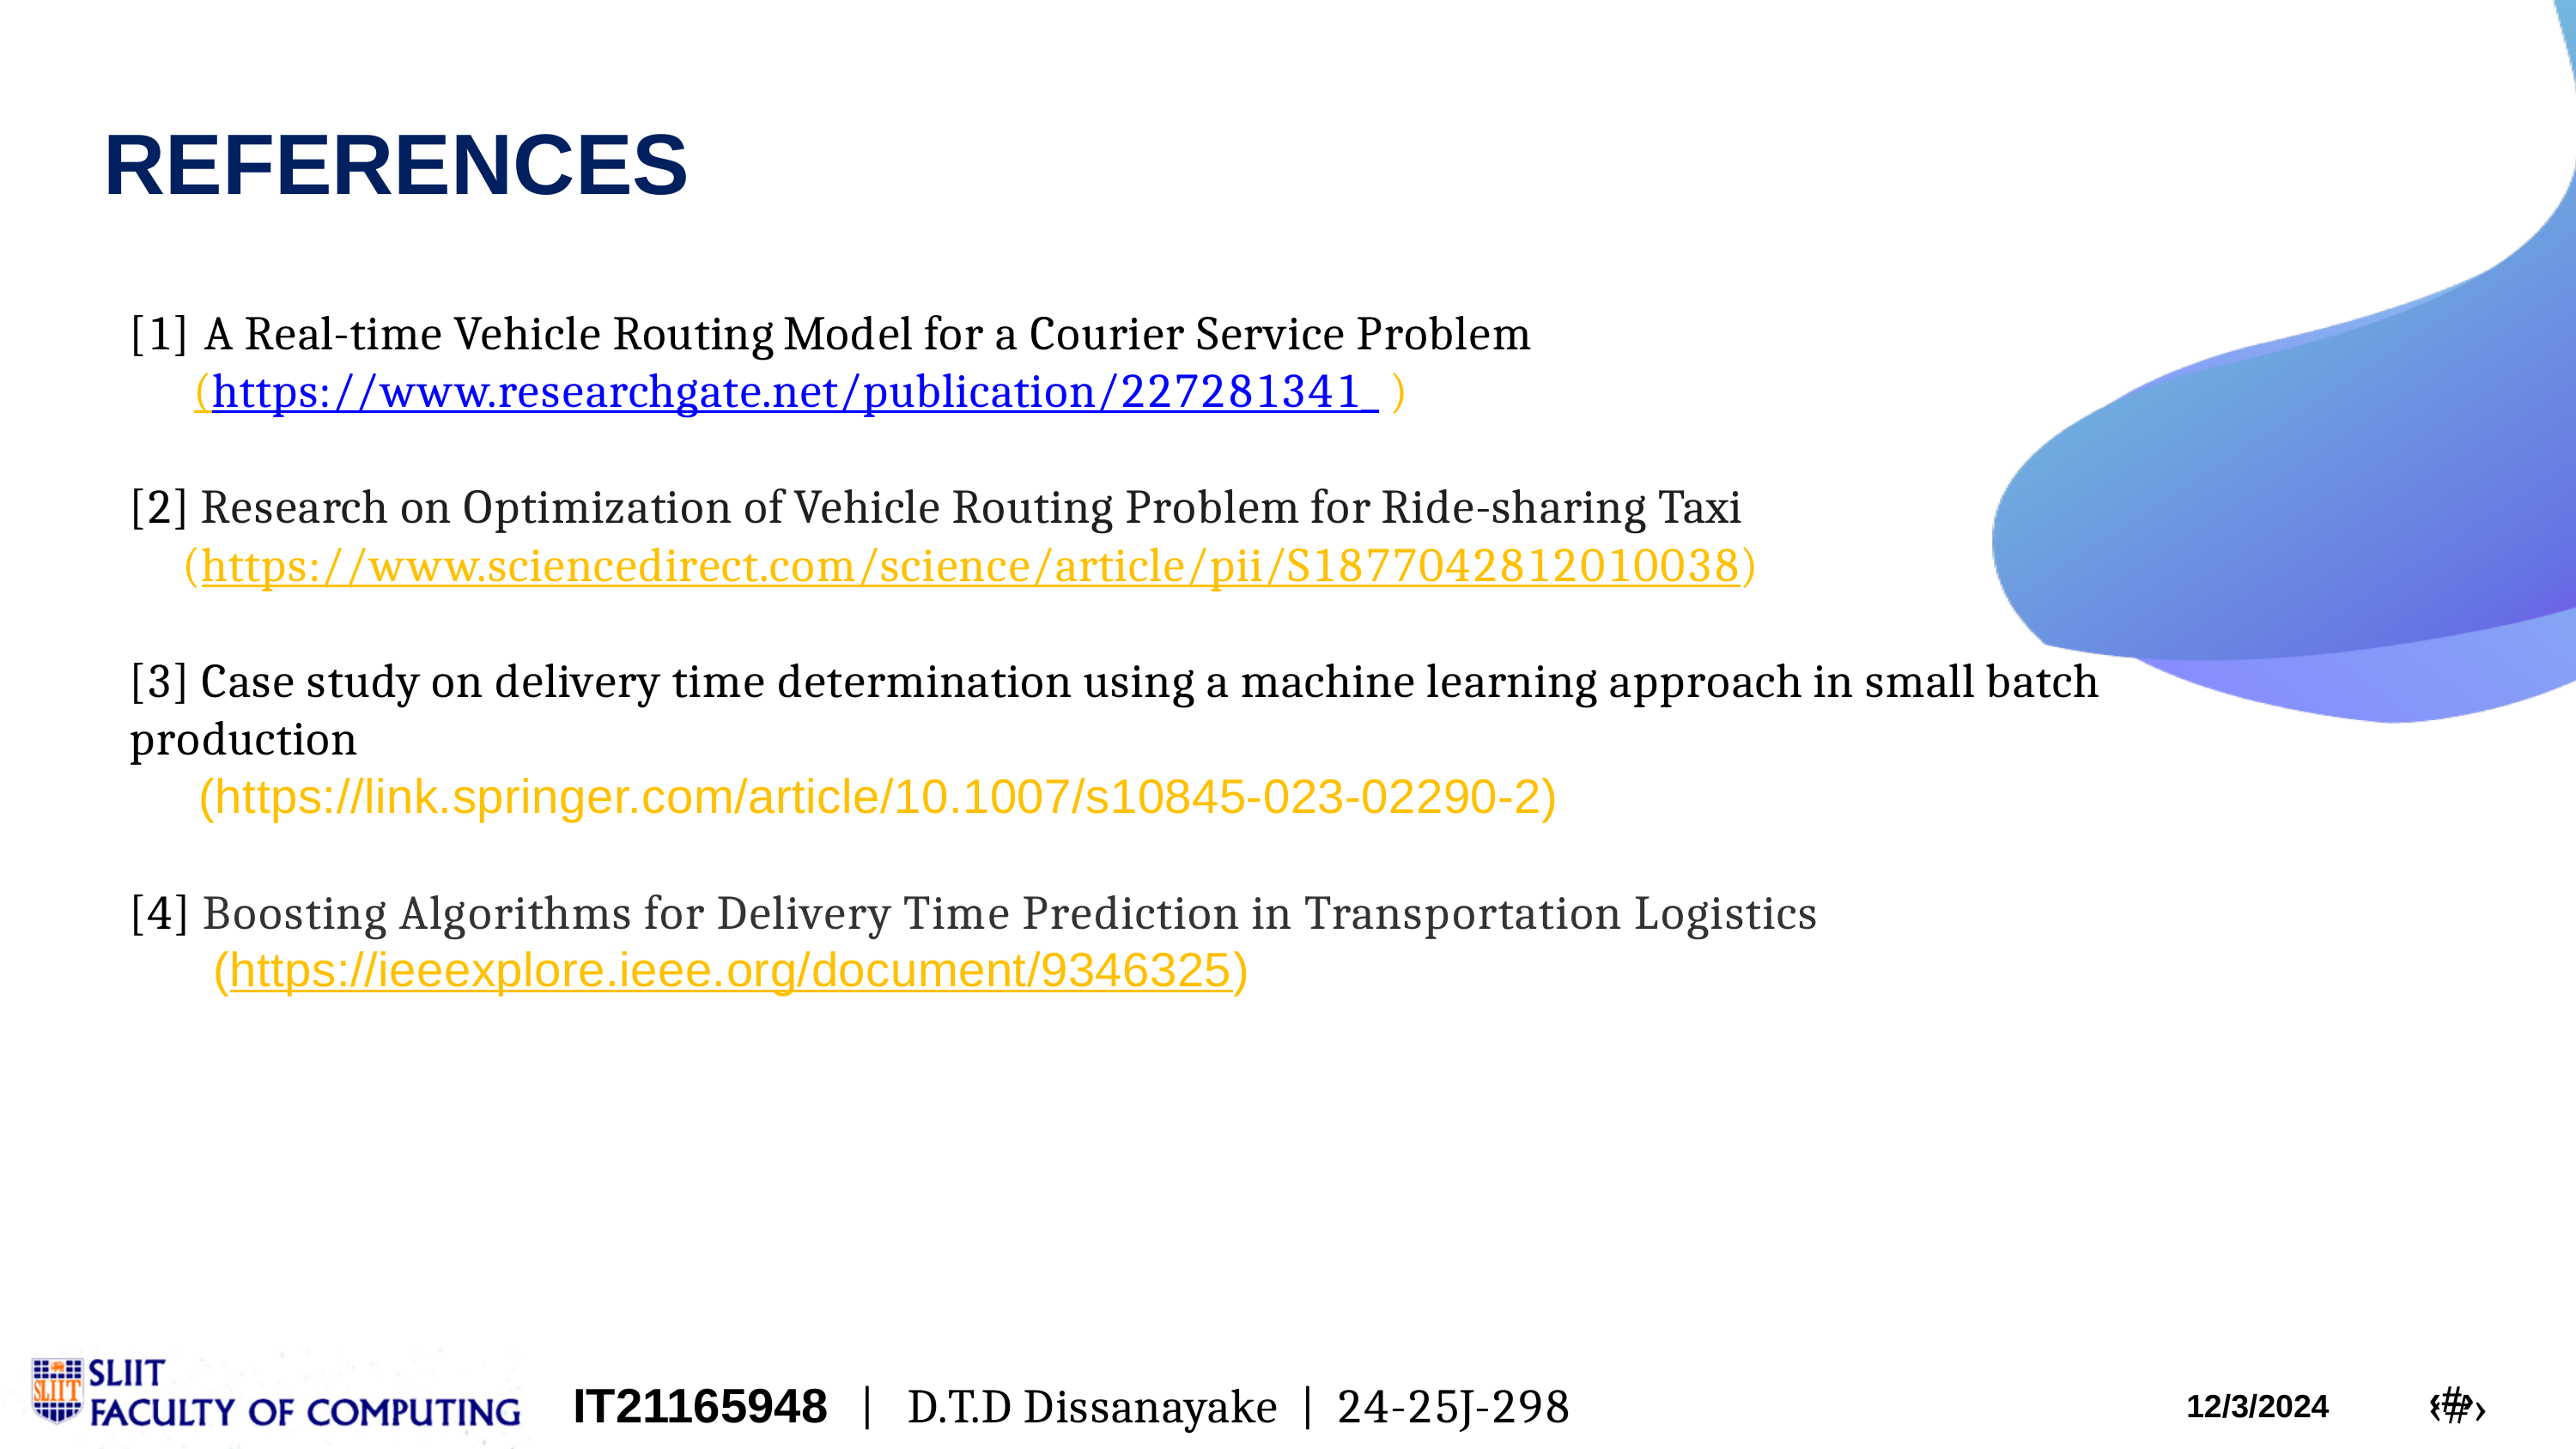

REFERENCES
[1] A Real-time Vehicle Routing Model for a Courier Service Problem
      (https://www.researchgate.net/publication/227281341_ )

[2] Research on Optimization of Vehicle Routing Problem for Ride-sharing Taxi
     (https://www.sciencedirect.com/science/article/pii/S1877042812010038)

[3] Case study on delivery time determination using a machine learning approach in small batch production
     (https://link.springer.com/article/10.1007/s10845-023-02290-2)

[4] Boosting Algorithms for Delivery Time Prediction in Transportation Logistics
      (https://ieeexplore.ieee.org/document/9346325)

IT21165948   |   D.T.D Dissanayake  |  24-25J-298
‹#›
‹#›
12/3/2024